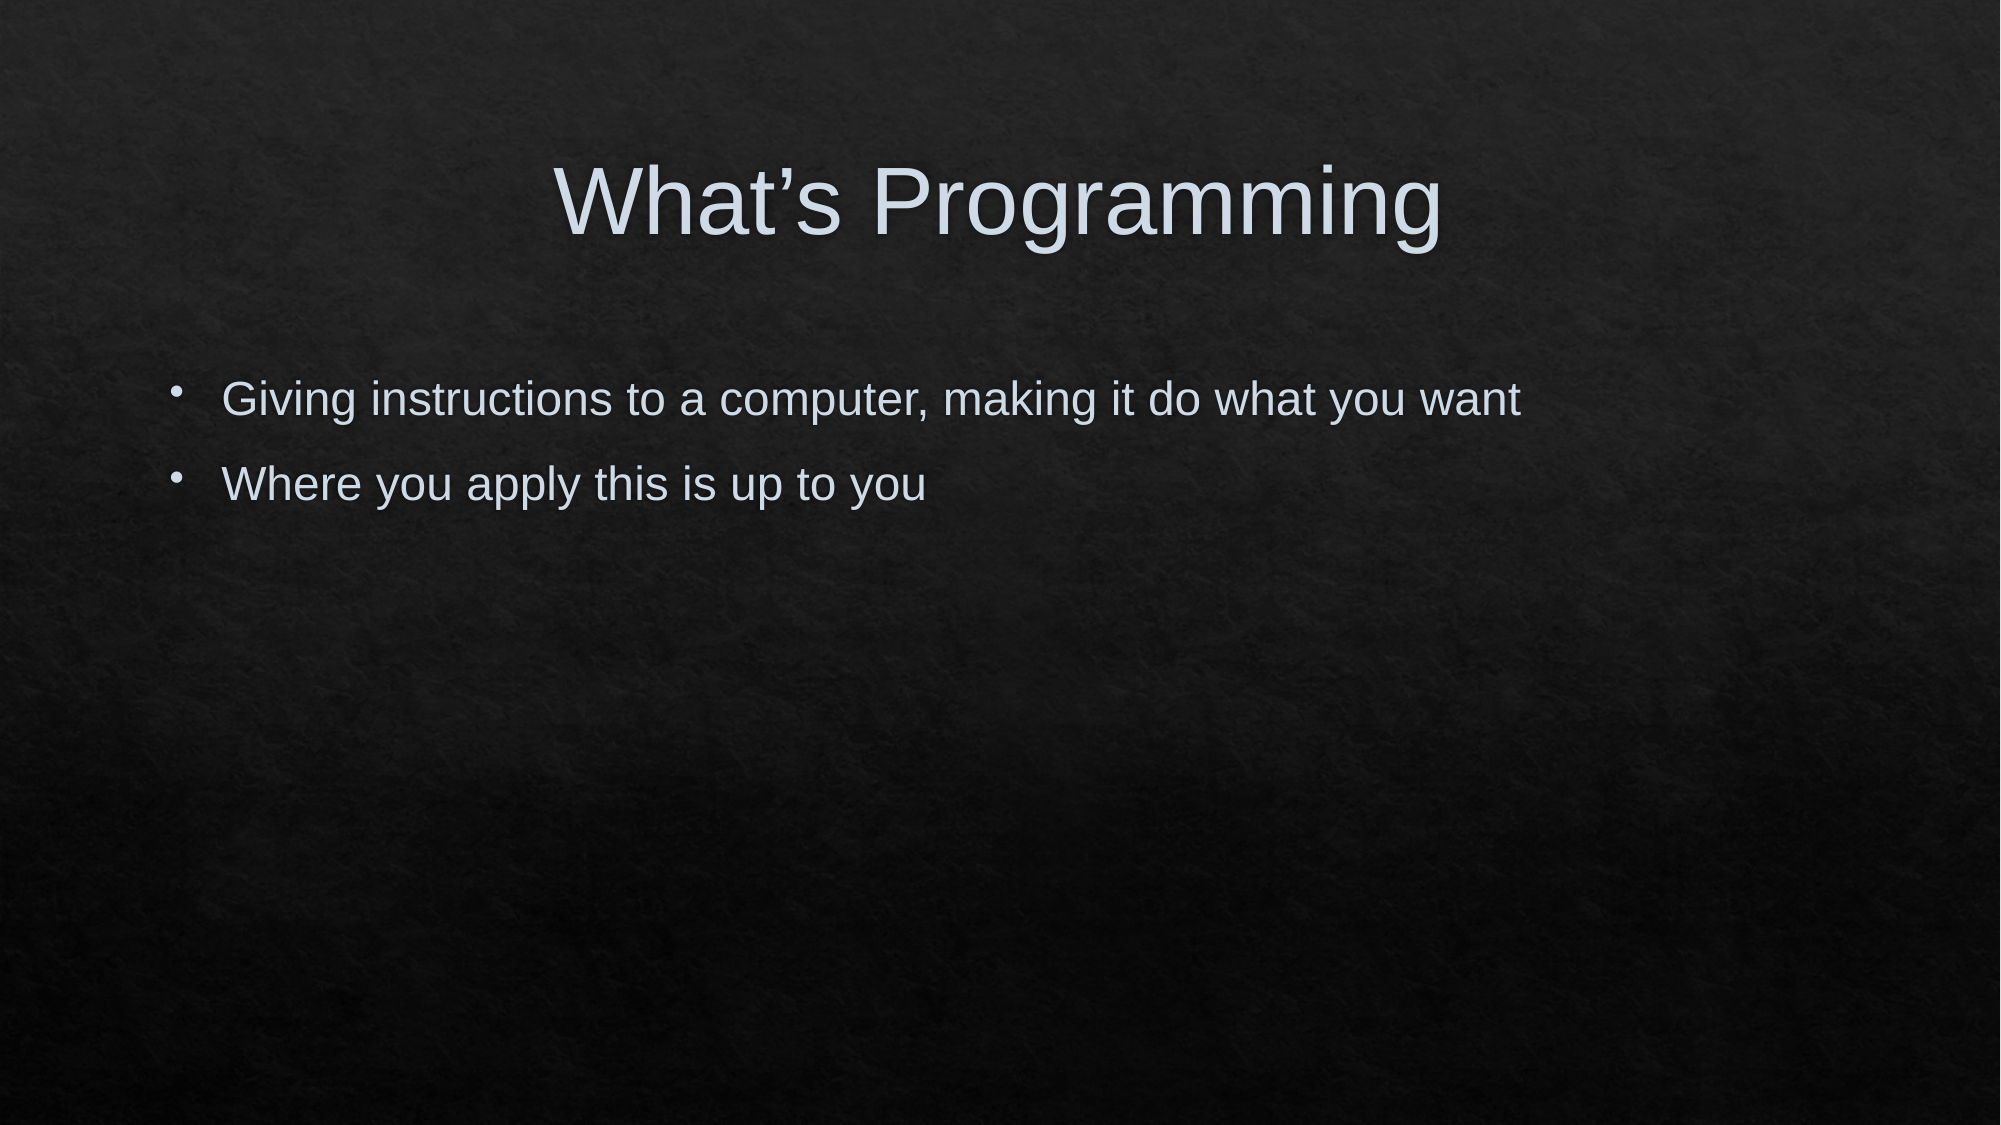

# What’s Programming
Giving instructions to a computer, making it do what you want
Where you apply this is up to you